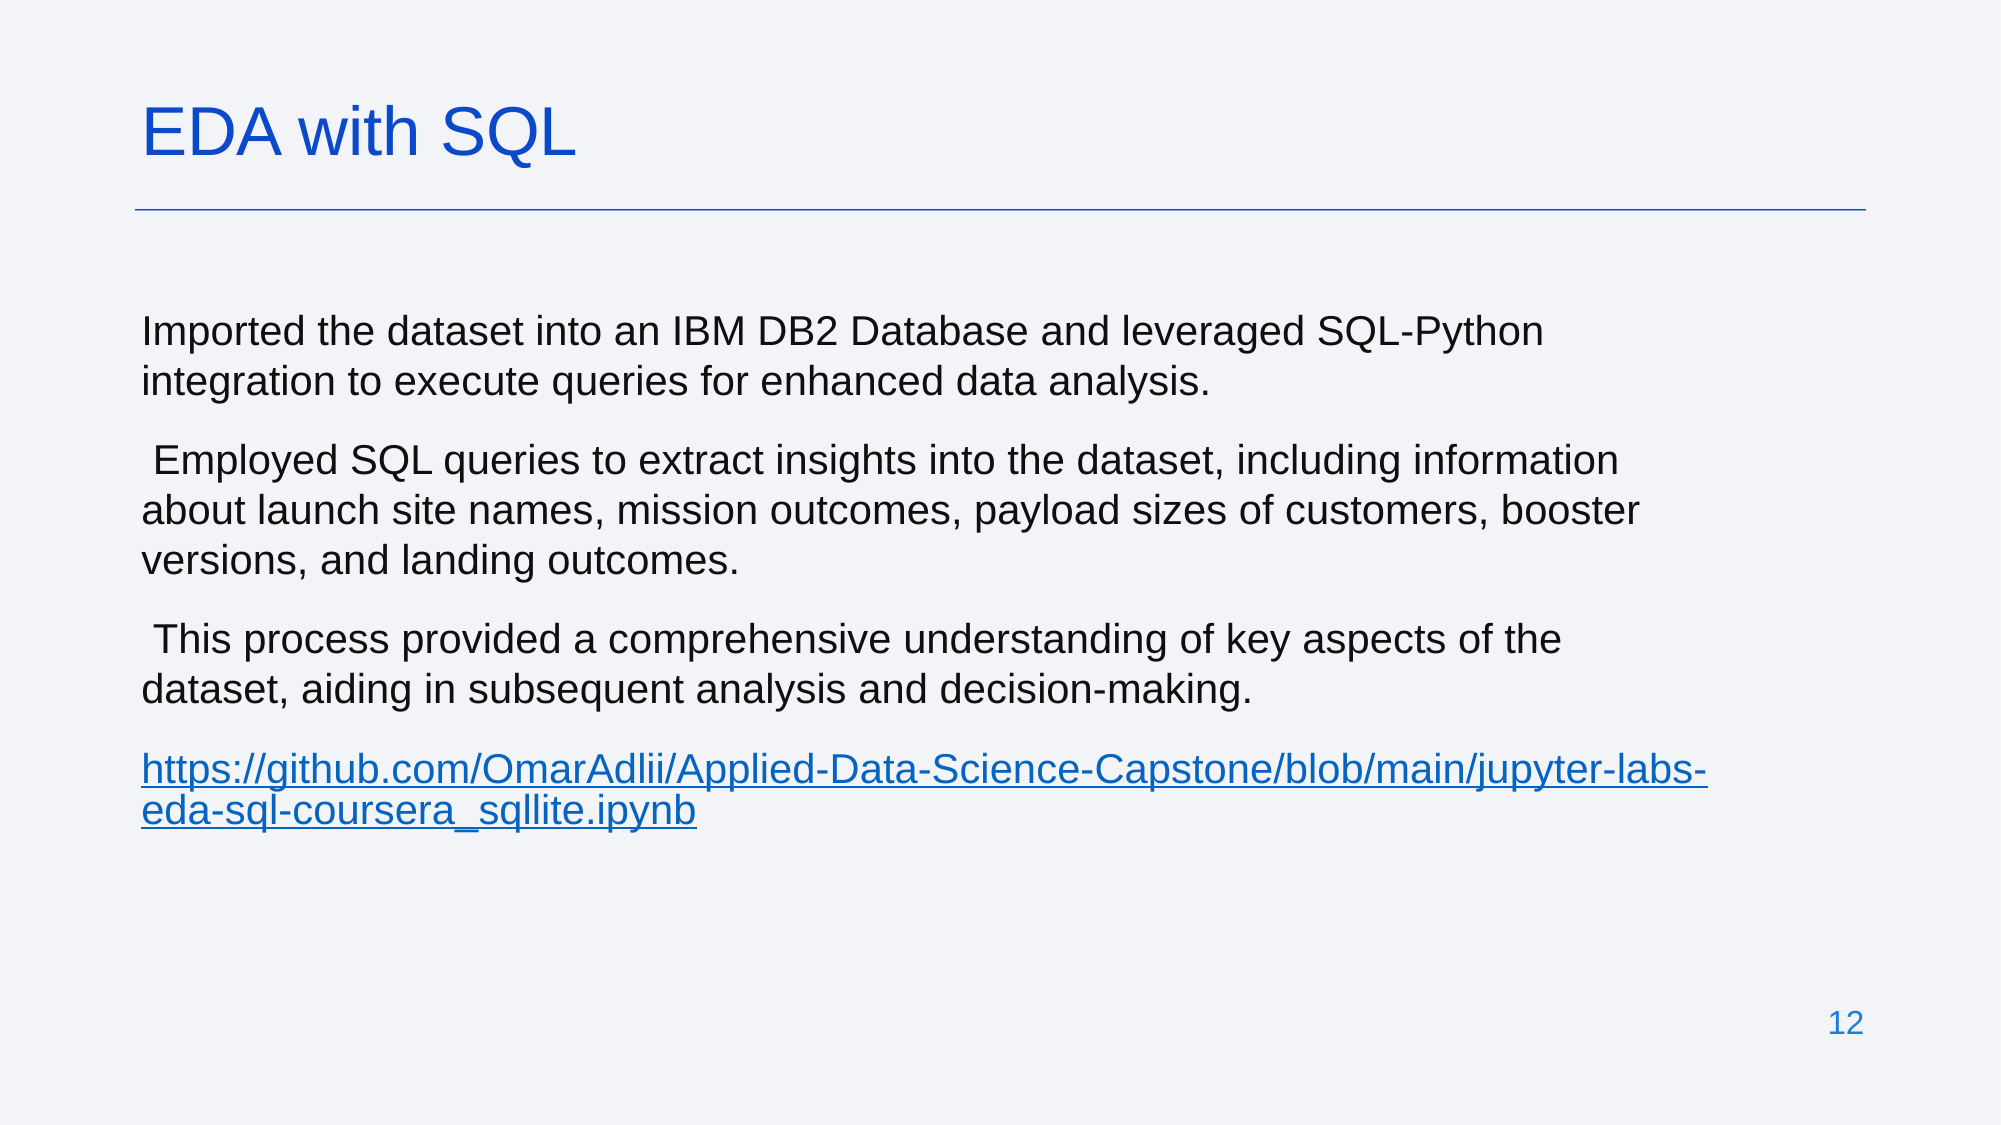

EDA with SQL
Imported the dataset into an IBM DB2 Database and leveraged SQL-Python integration to execute queries for enhanced data analysis.
 Employed SQL queries to extract insights into the dataset, including information about launch site names, mission outcomes, payload sizes of customers, booster versions, and landing outcomes.
 This process provided a comprehensive understanding of key aspects of the dataset, aiding in subsequent analysis and decision-making.
https://github.com/OmarAdlii/Applied-Data-Science-Capstone/blob/main/jupyter-labs-eda-sql-coursera_sqllite.ipynb

12